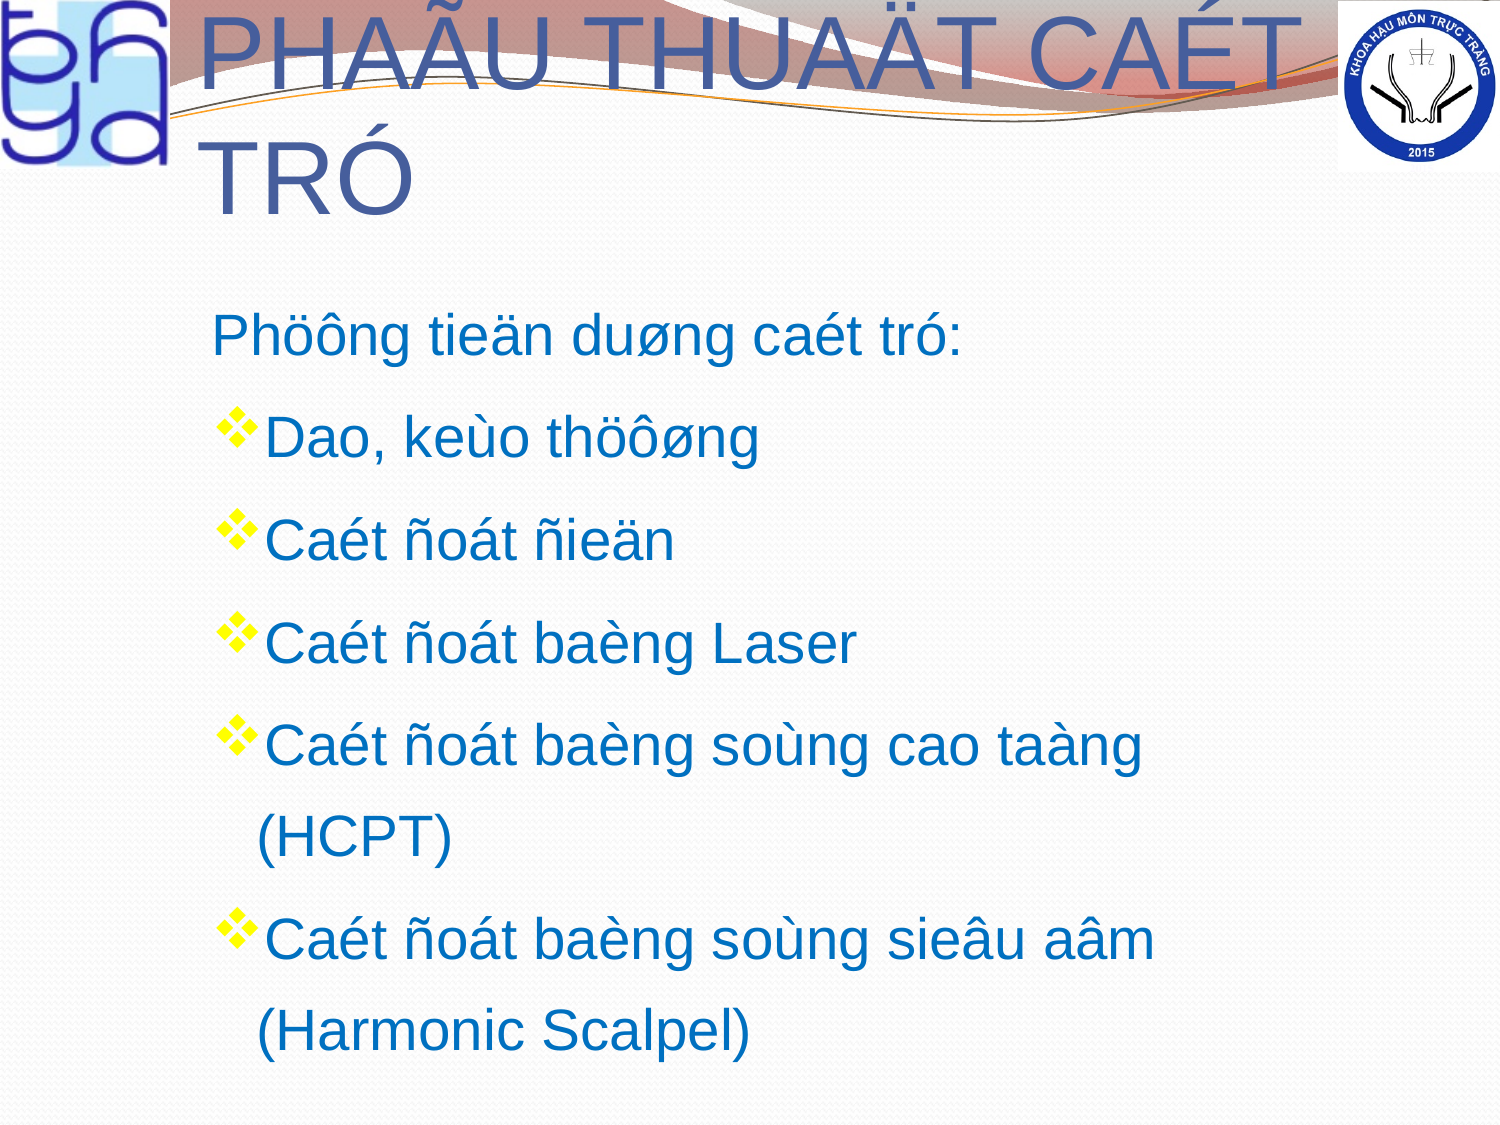

# PHAÃU THUAÄT CAÉT TRÓ
Phöông tieän duøng caét tró:
Dao, keùo thöôøng
Caét ñoát ñieän
Caét ñoát baèng Laser
Caét ñoát baèng soùng cao taàng (HCPT)
Caét ñoát baèng soùng sieâu aâm (Harmonic Scalpel)